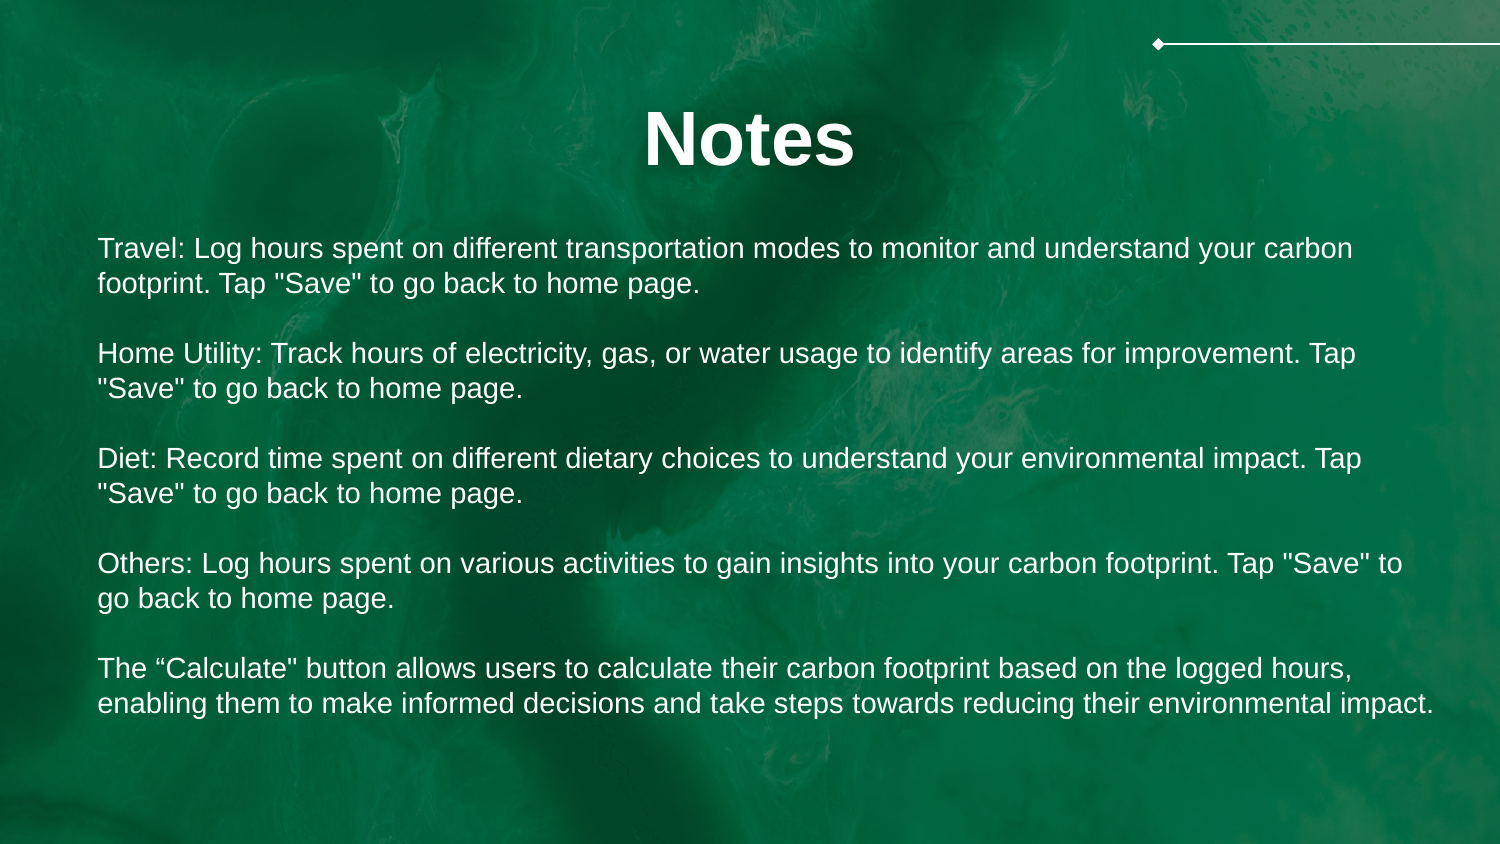

# Notes
Travel: Log hours spent on different transportation modes to monitor and understand your carbon footprint. Tap "Save" to go back to home page.

Home Utility: Track hours of electricity, gas, or water usage to identify areas for improvement. Tap "Save" to go back to home page.

Diet: Record time spent on different dietary choices to understand your environmental impact. Tap "Save" to go back to home page.

Others: Log hours spent on various activities to gain insights into your carbon footprint. Tap "Save" to go back to home page.

The “Calculate" button allows users to calculate their carbon footprint based on the logged hours, enabling them to make informed decisions and take steps towards reducing their environmental impact.